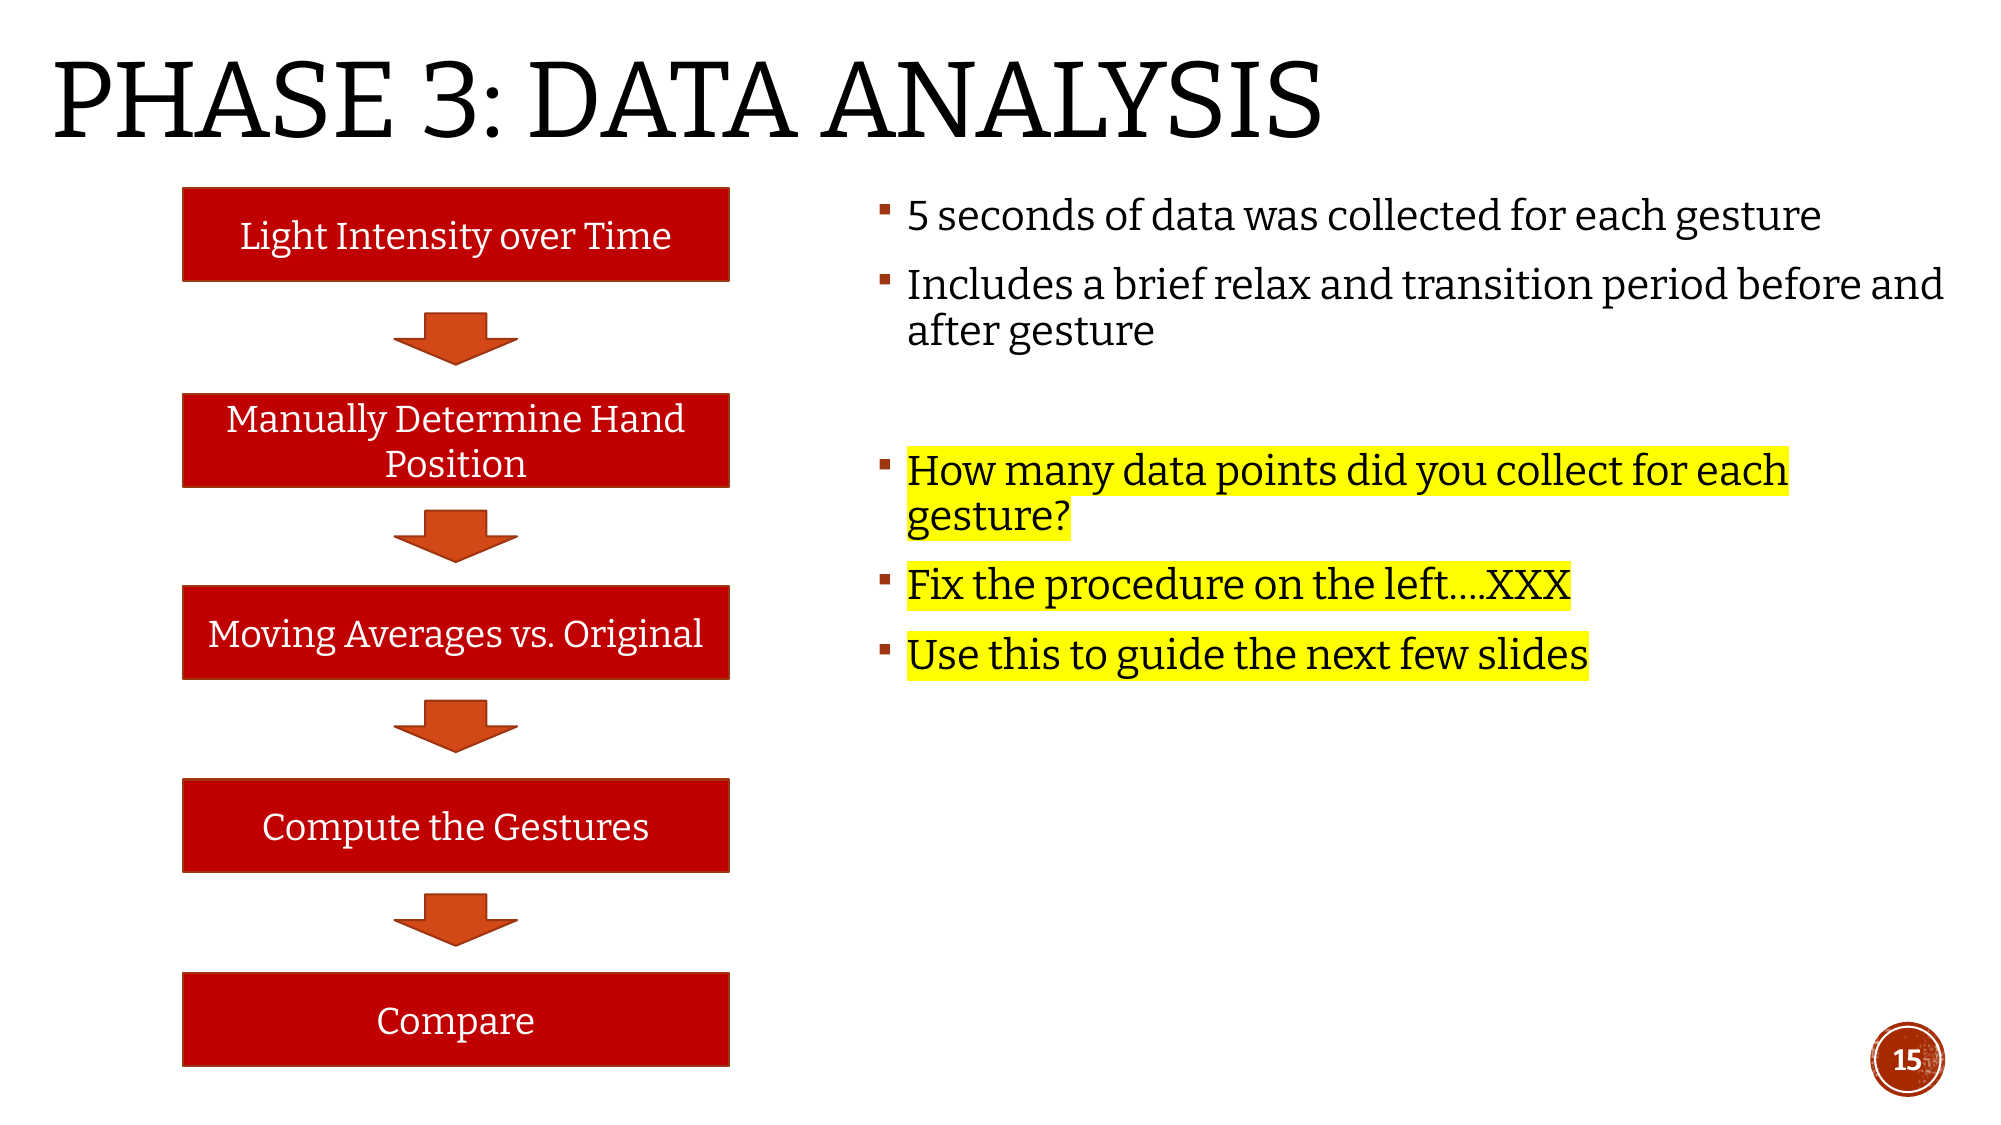

# PHASE 3: DATA ANALYSIS
5 seconds of data was collected for each gesture
Includes a brief relax and transition period before and after gesture

How many data points did you collect for each gesture?
Fix the procedure on the left….XXX
Use this to guide the next few slides

Light Intensity over Time

Manually Determine Hand Position

Moving Averages vs. Original

Compute the Gestures

Compare
15